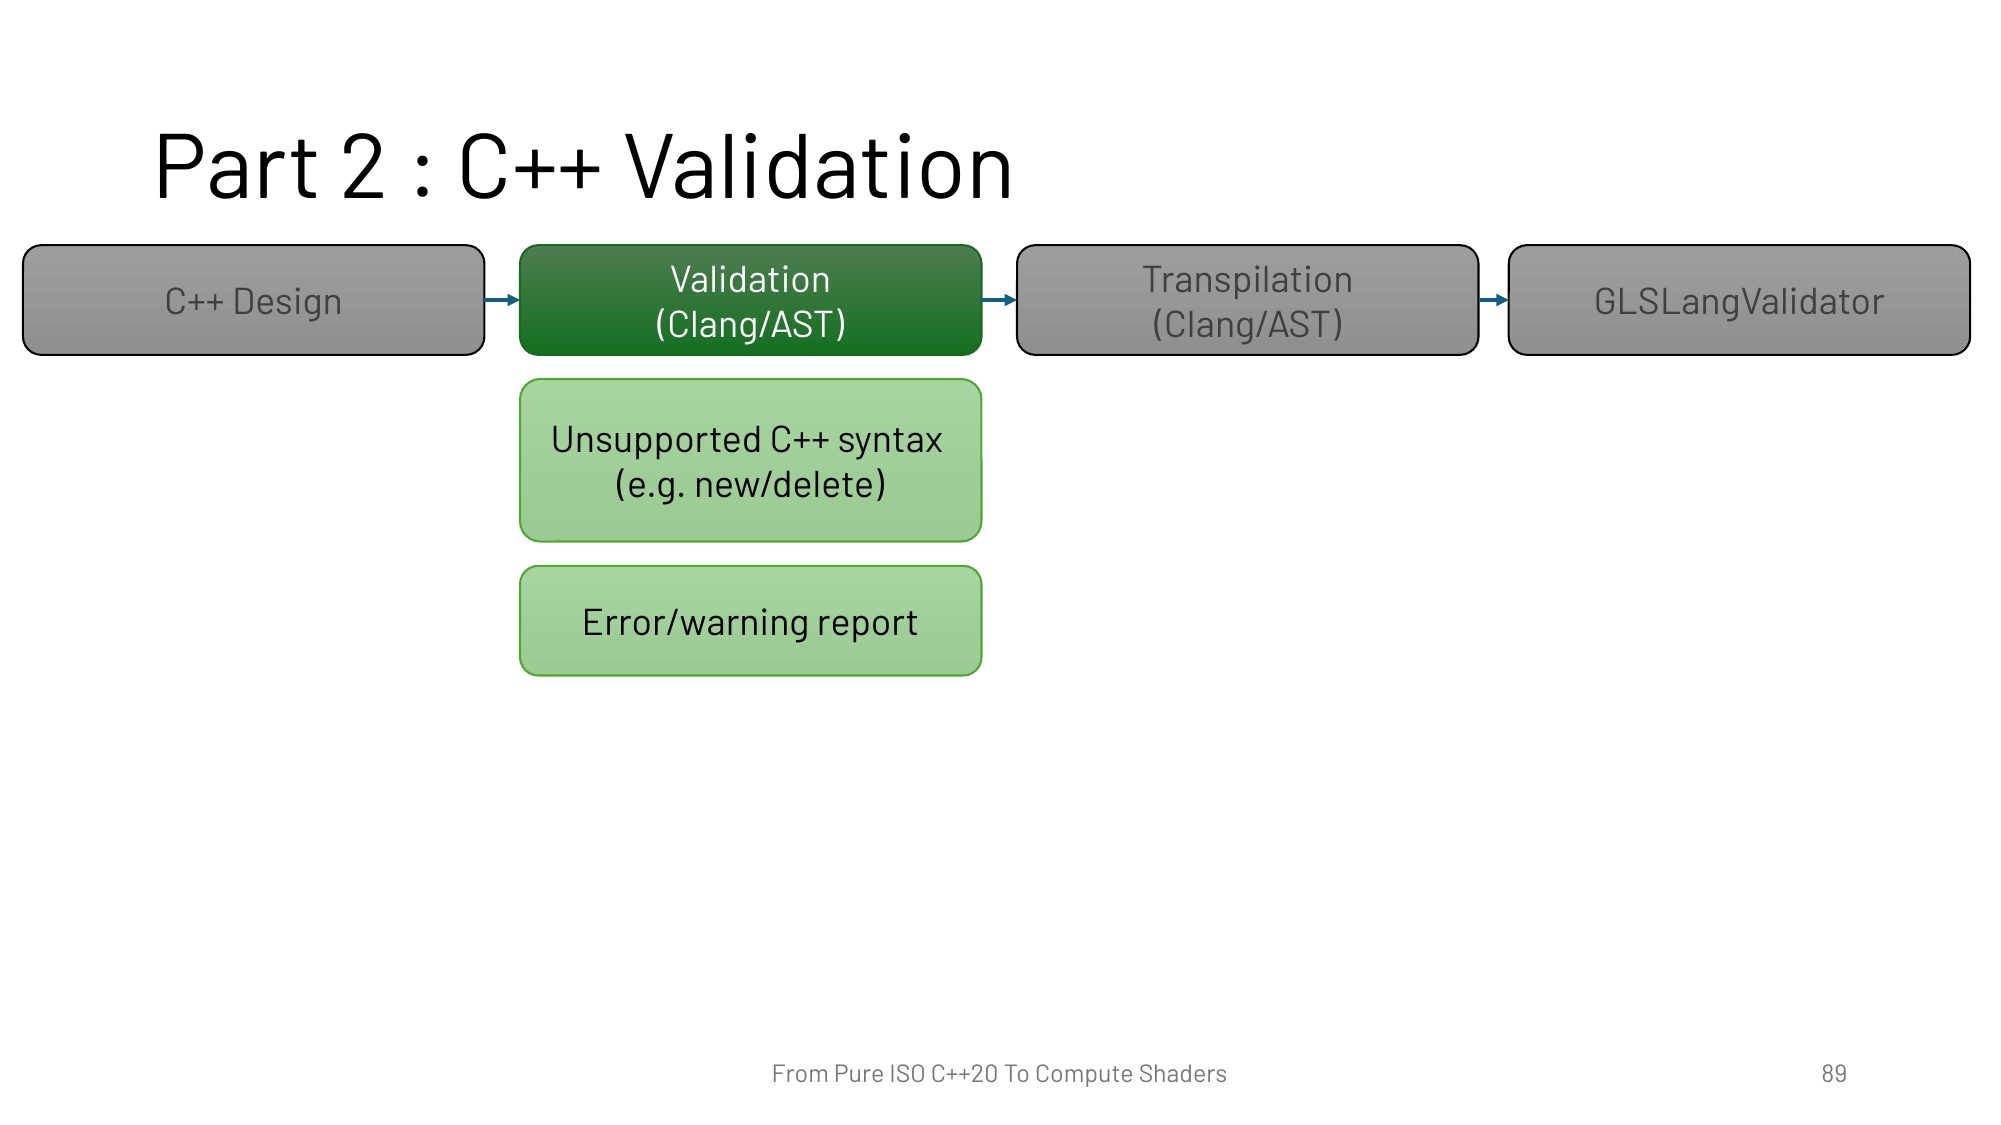

# Part 2 : C++ Validation
C++ Design
Validation
(Clang/AST)
Transpilation
(Clang/AST)
GLSLangValidator
Unsupported C++ syntax
(e.g. new/delete)
Error/warning report
From Pure ISO C++20 To Compute Shaders
89